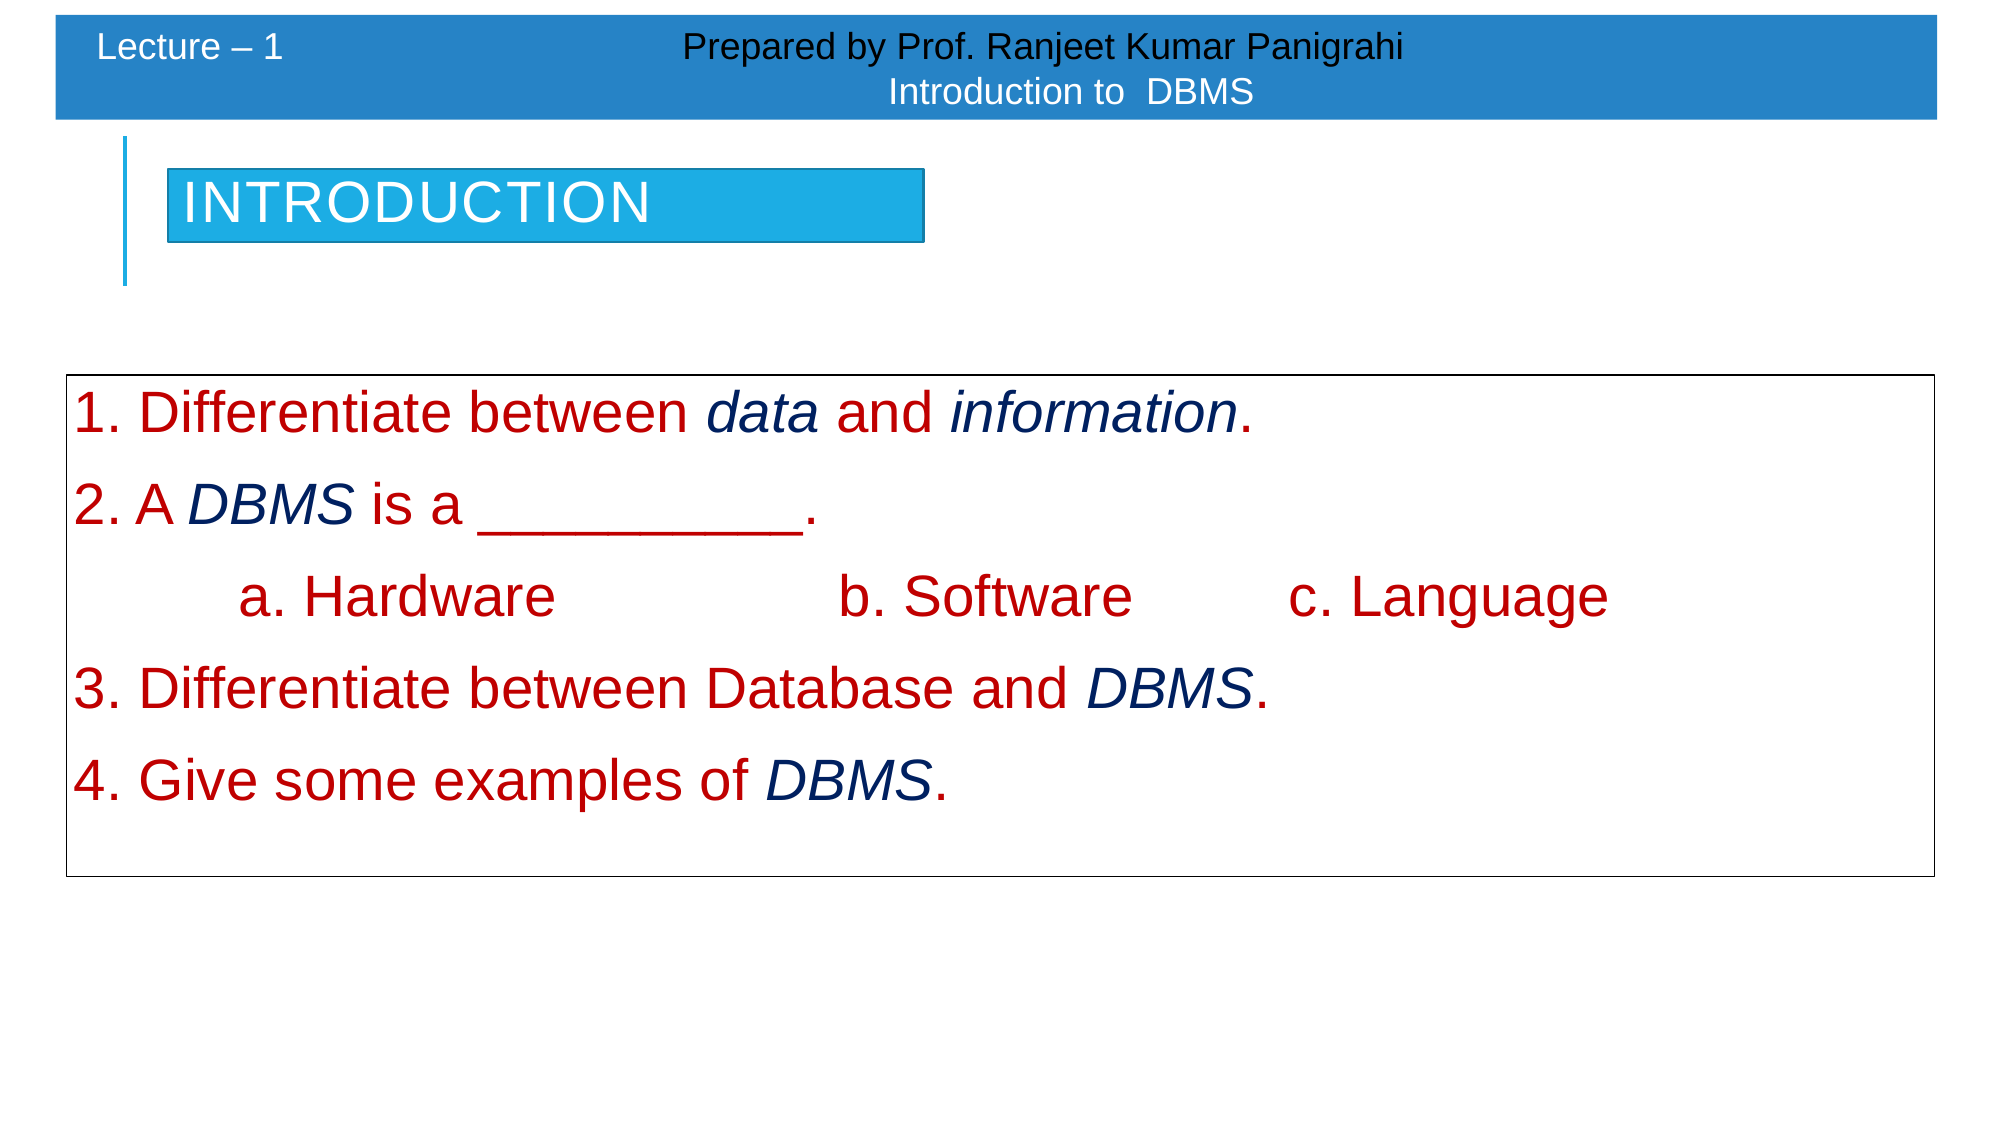

Lecture – 1   		             Prepared by Prof. Ranjeet Kumar Panigrahi					Introduction to  DBMS
Introduction
1. Differentiate between data and information.
2. A DBMS is a __________.
		a. Hardware		b. Software		c. Language
3. Differentiate between Database and DBMS.
4. Give some examples of DBMS.